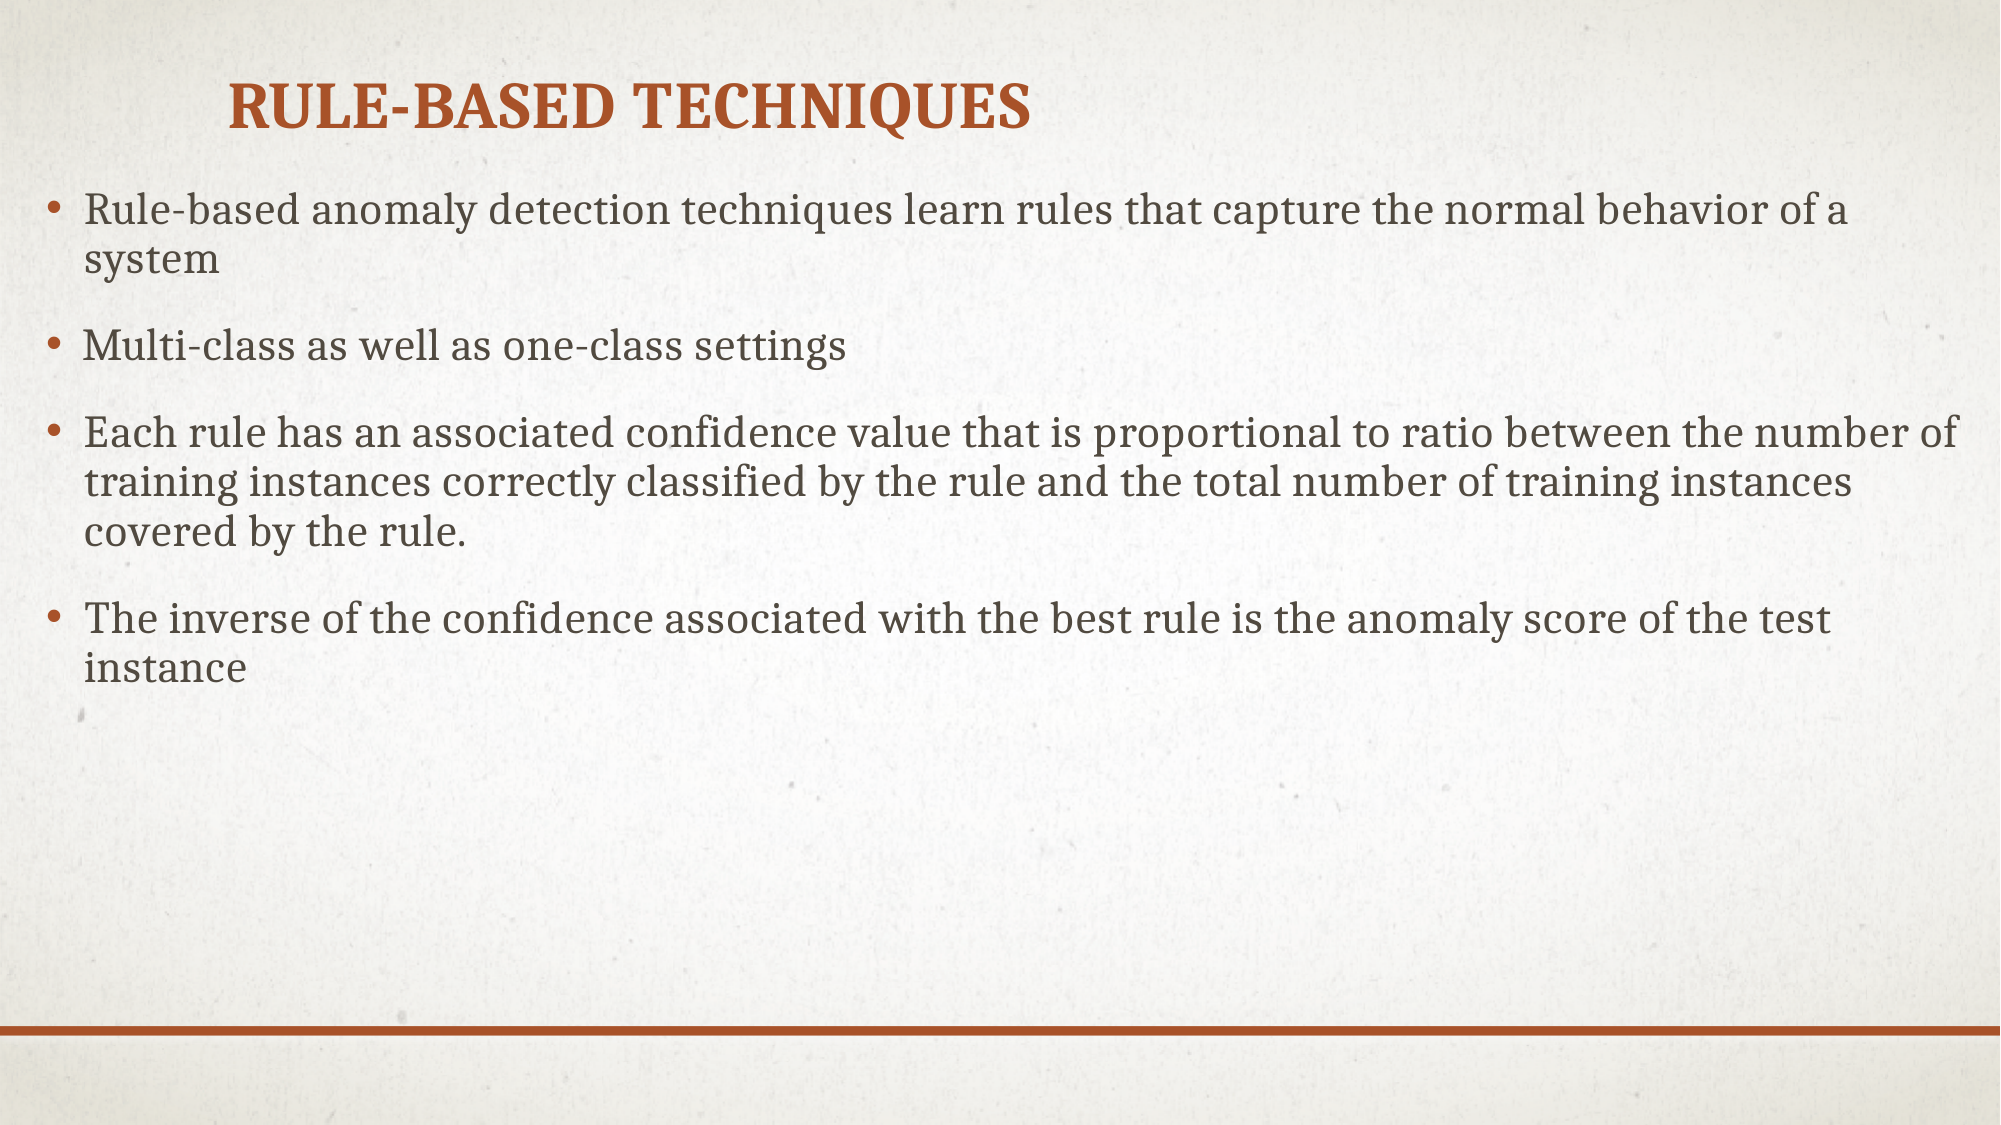

# Rule-based techniques
Rule-based anomaly detection techniques learn rules that capture the normal behavior of a system
Multi-class as well as one-class settings
Each rule has an associated confidence value that is proportional to ratio between the number of training instances correctly classified by the rule and the total number of training instances covered by the rule.
The inverse of the confidence associated with the best rule is the anomaly score of the test instance